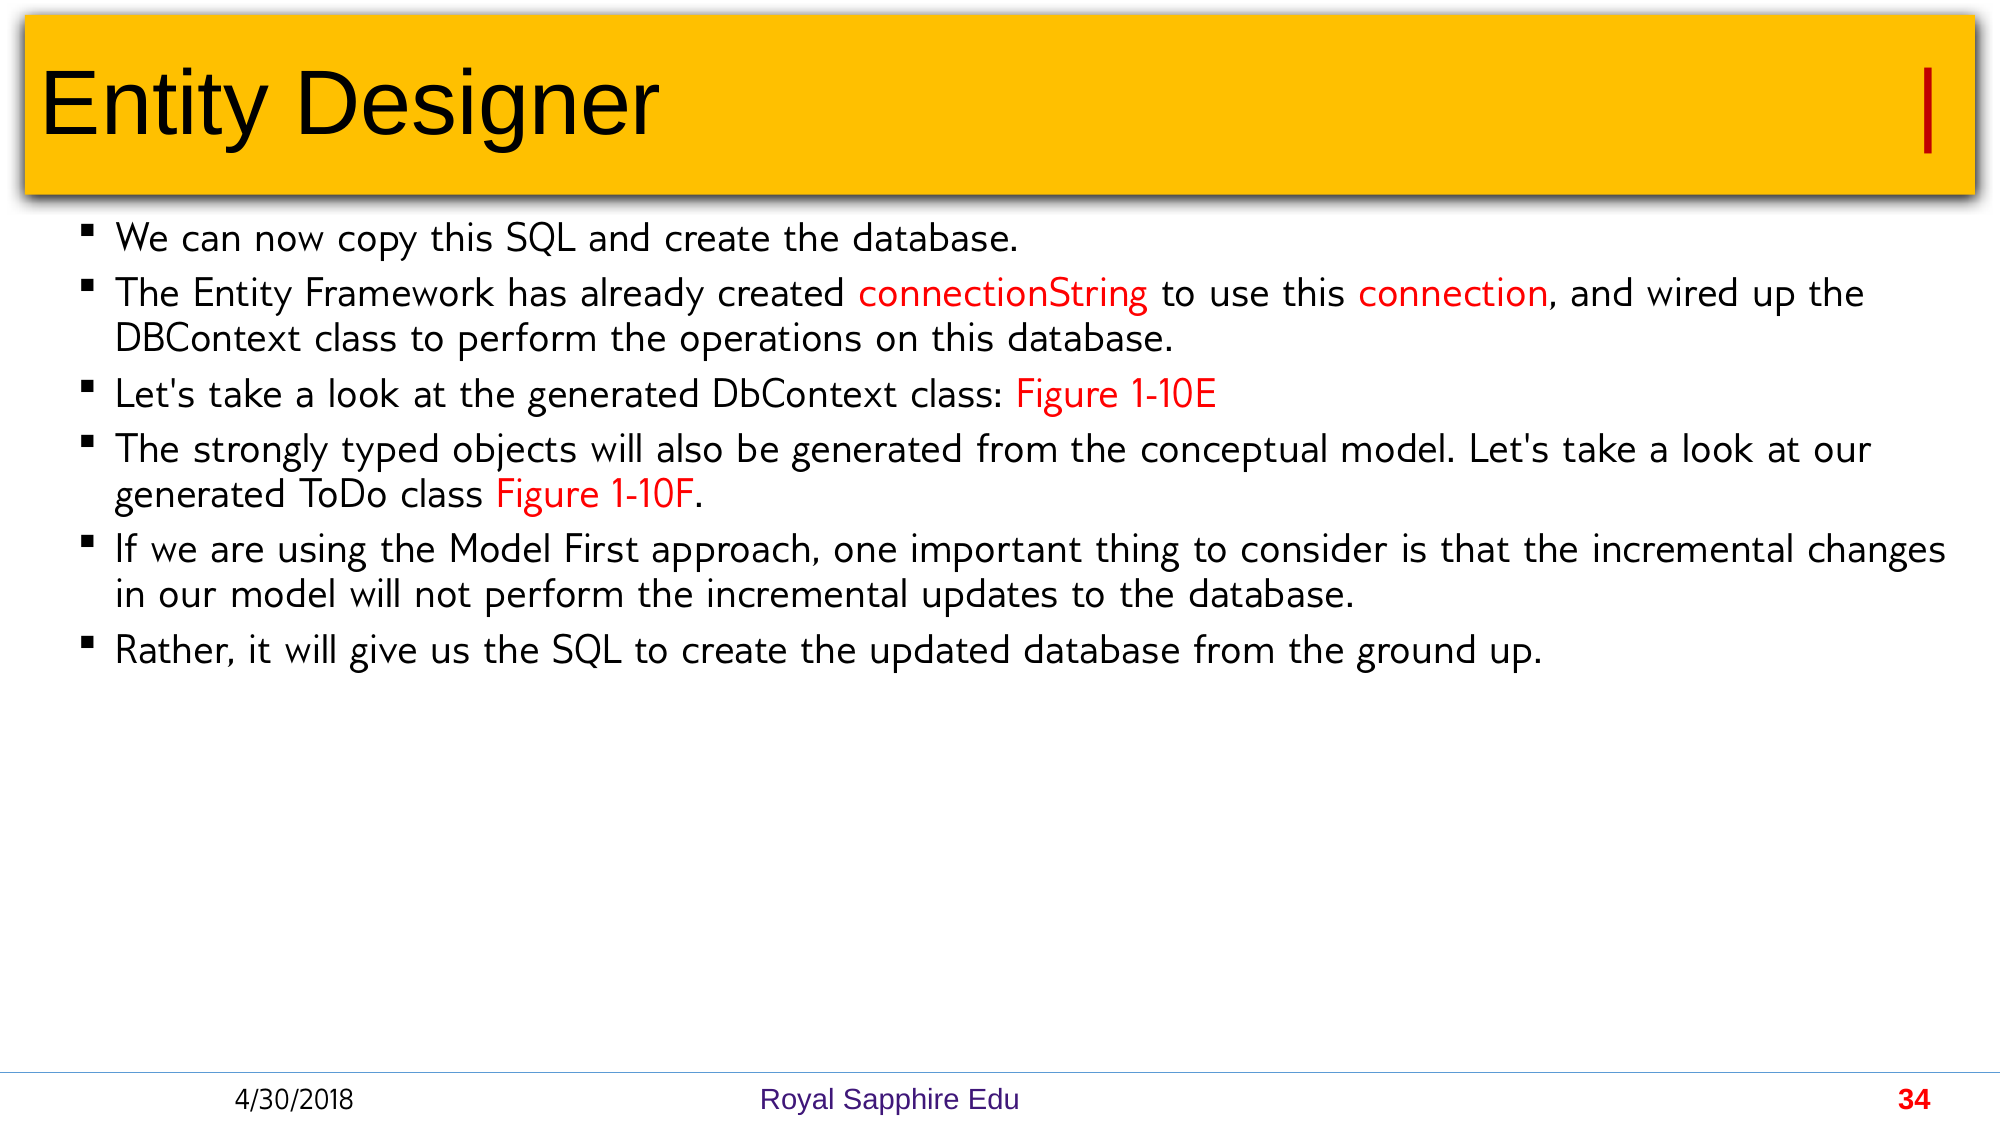

# Entity Designer								   |
We can now copy this SQL and create the database.
The Entity Framework has already created connectionString to use this connection, and wired up the DBContext class to perform the operations on this database.
Let's take a look at the generated DbContext class: Figure 1-10E
The strongly typed objects will also be generated from the conceptual model. Let's take a look at our generated ToDo class Figure 1-10F.
If we are using the Model First approach, one important thing to consider is that the incremental changes in our model will not perform the incremental updates to the database.
Rather, it will give us the SQL to create the updated database from the ground up.
4/30/2018
Royal Sapphire Edu
34